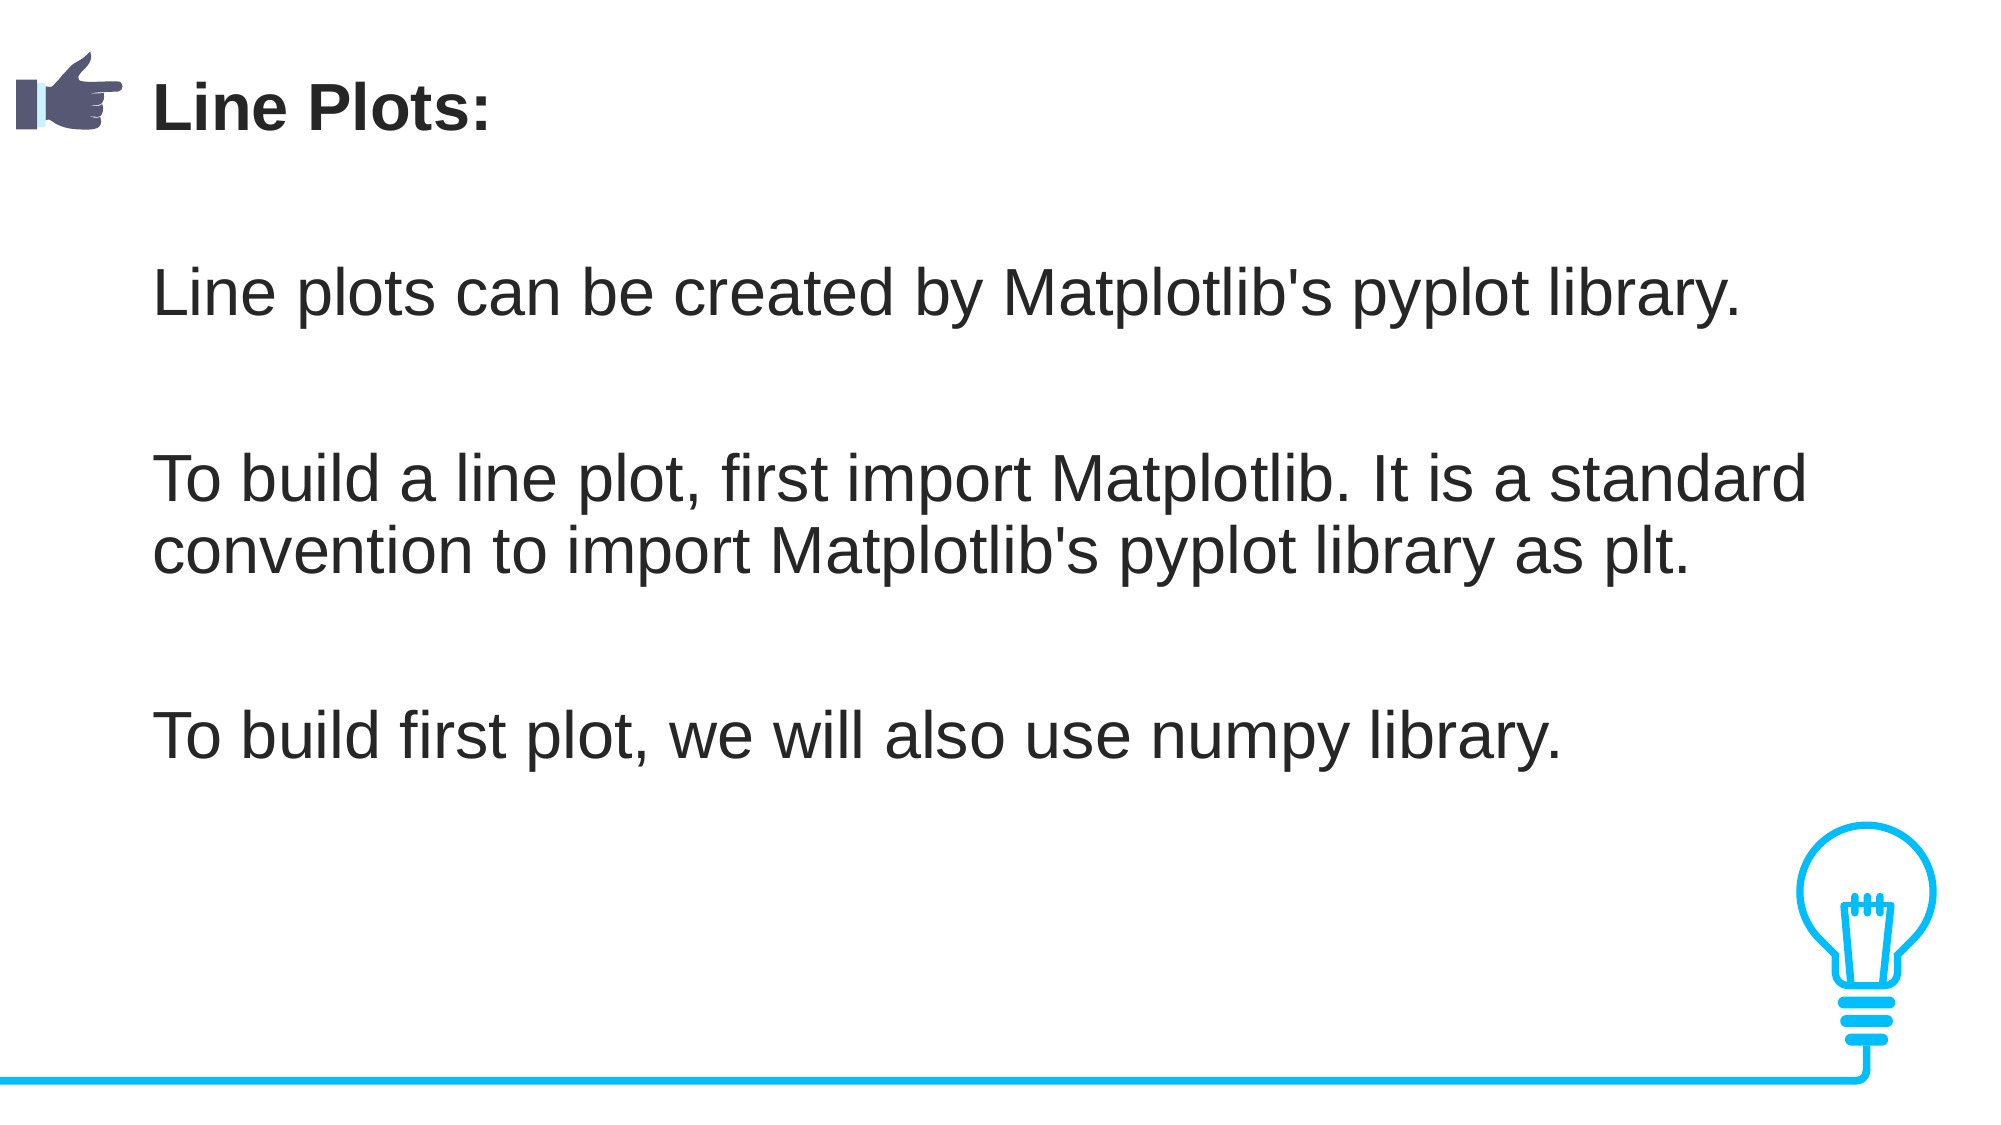

Line Plots:

Line plots can be created by Matplotlib's pyplot library.

To build a line plot, first import Matplotlib. It is a standard convention to import Matplotlib's pyplot library as plt.

To build first plot, we will also use numpy library.